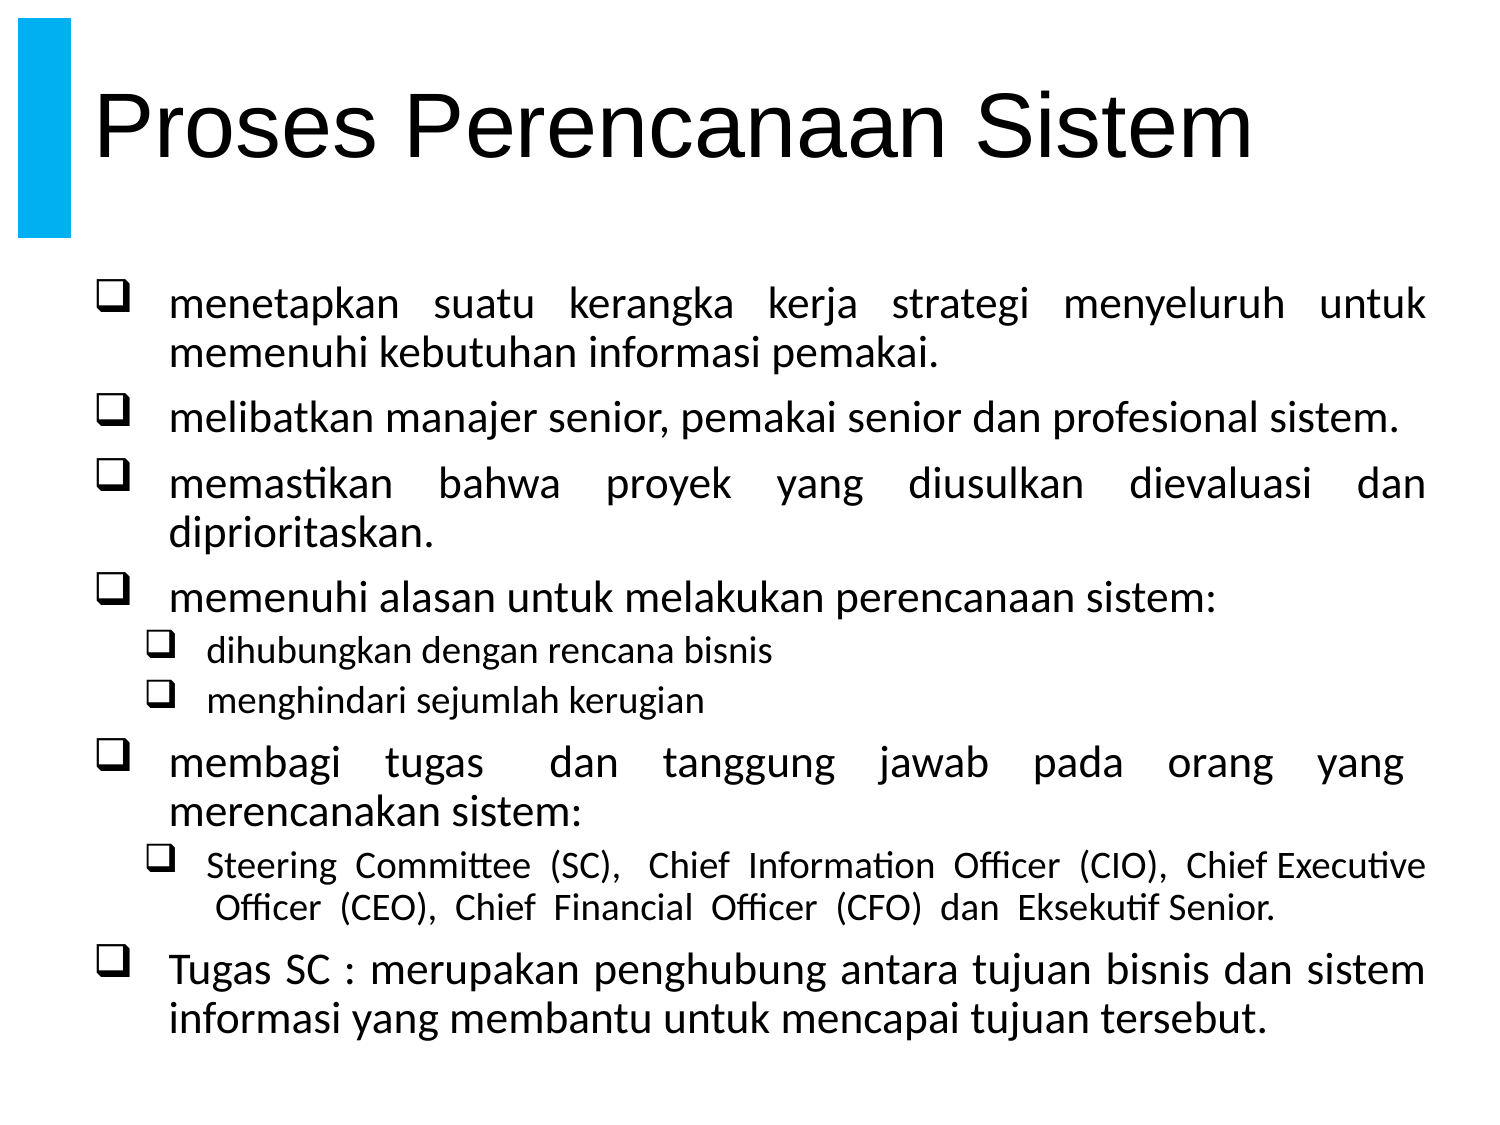

# Proses Perencanaan Sistem
menetapkan suatu kerangka kerja strategi menyeluruh untuk memenuhi kebutuhan informasi pemakai.
melibatkan manajer senior, pemakai senior dan profesional sistem.
memastikan bahwa proyek yang diusulkan dievaluasi dan diprioritaskan.
memenuhi alasan untuk melakukan perencanaan sistem:
dihubungkan dengan rencana bisnis
menghindari sejumlah kerugian
membagi  tugas   dan  tanggung  jawab  pada  orang  yang  merencanakan sistem:
Steering  Committee  (SC),   Chief  Information  Officer  (CIO),  Chief Executive  Officer  (CEO),  Chief  Financial  Officer  (CFO)  dan  Eksekutif Senior.
Tugas SC : merupakan penghubung antara tujuan bisnis dan sistem informasi yang membantu untuk mencapai tujuan tersebut.